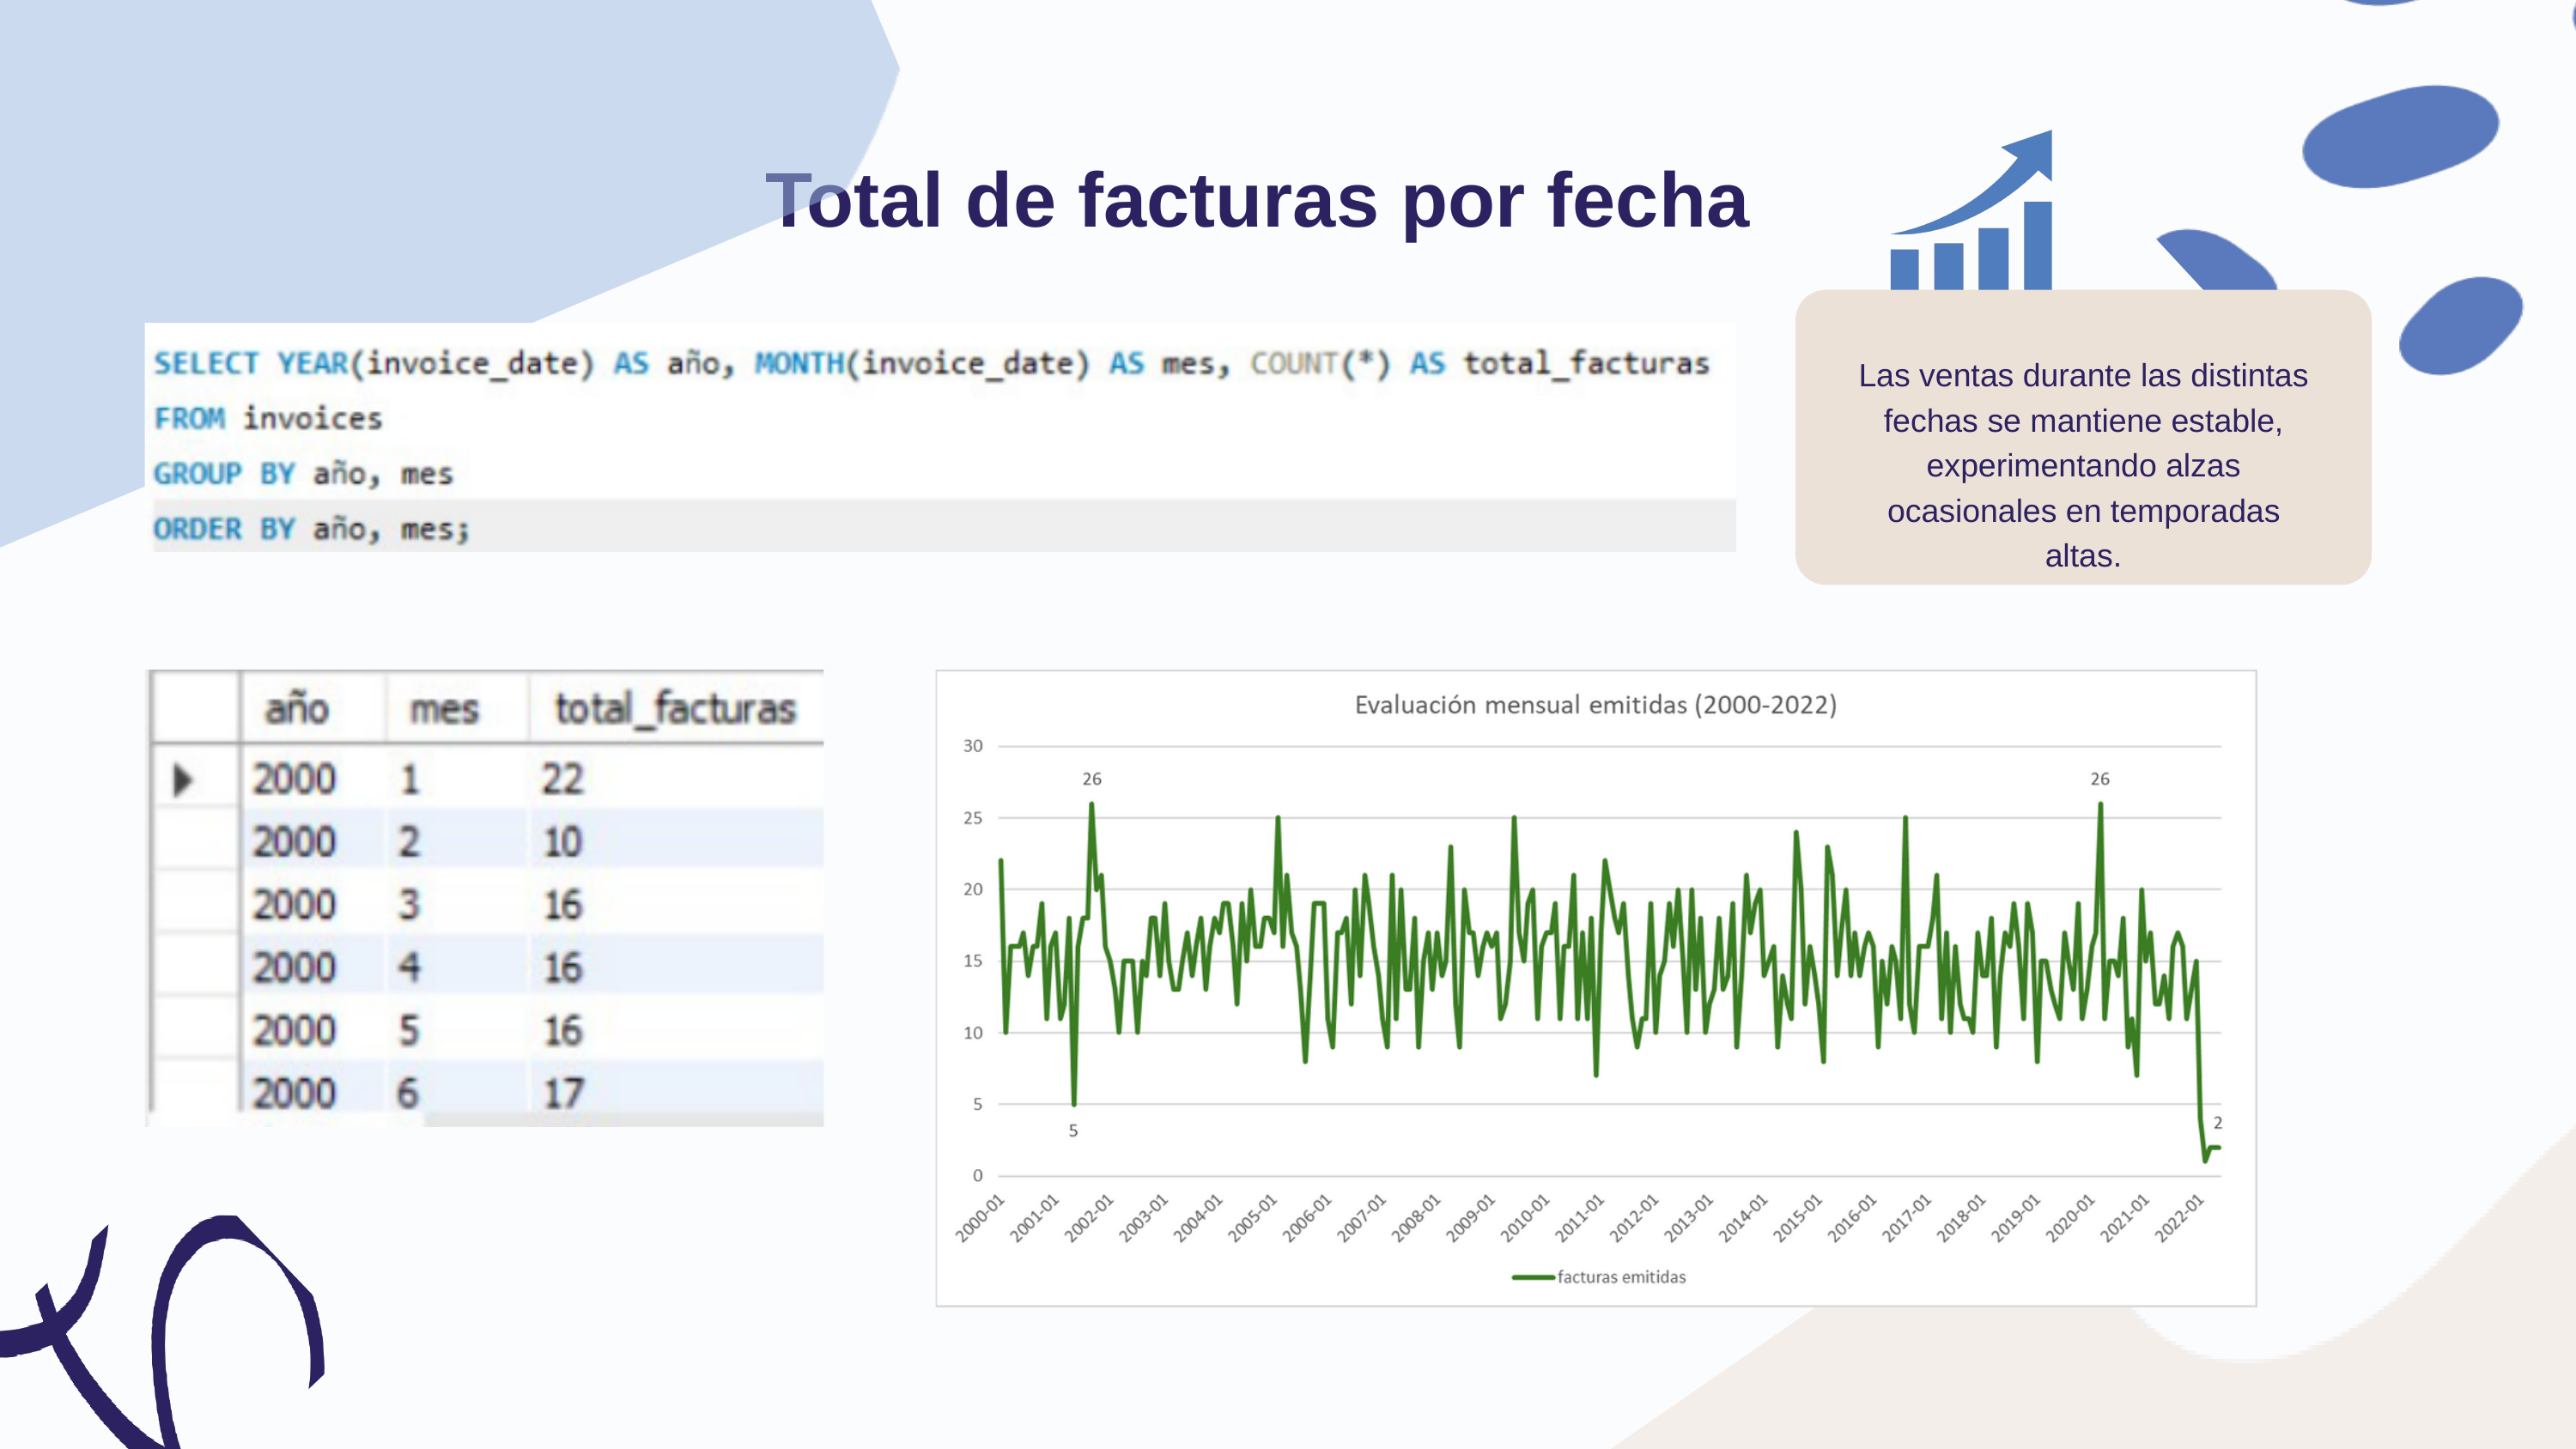

Total de facturas por fecha

Las ventas durante las distintas fechas se mantiene estable, experimentando alzas ocasionales en temporadas altas.